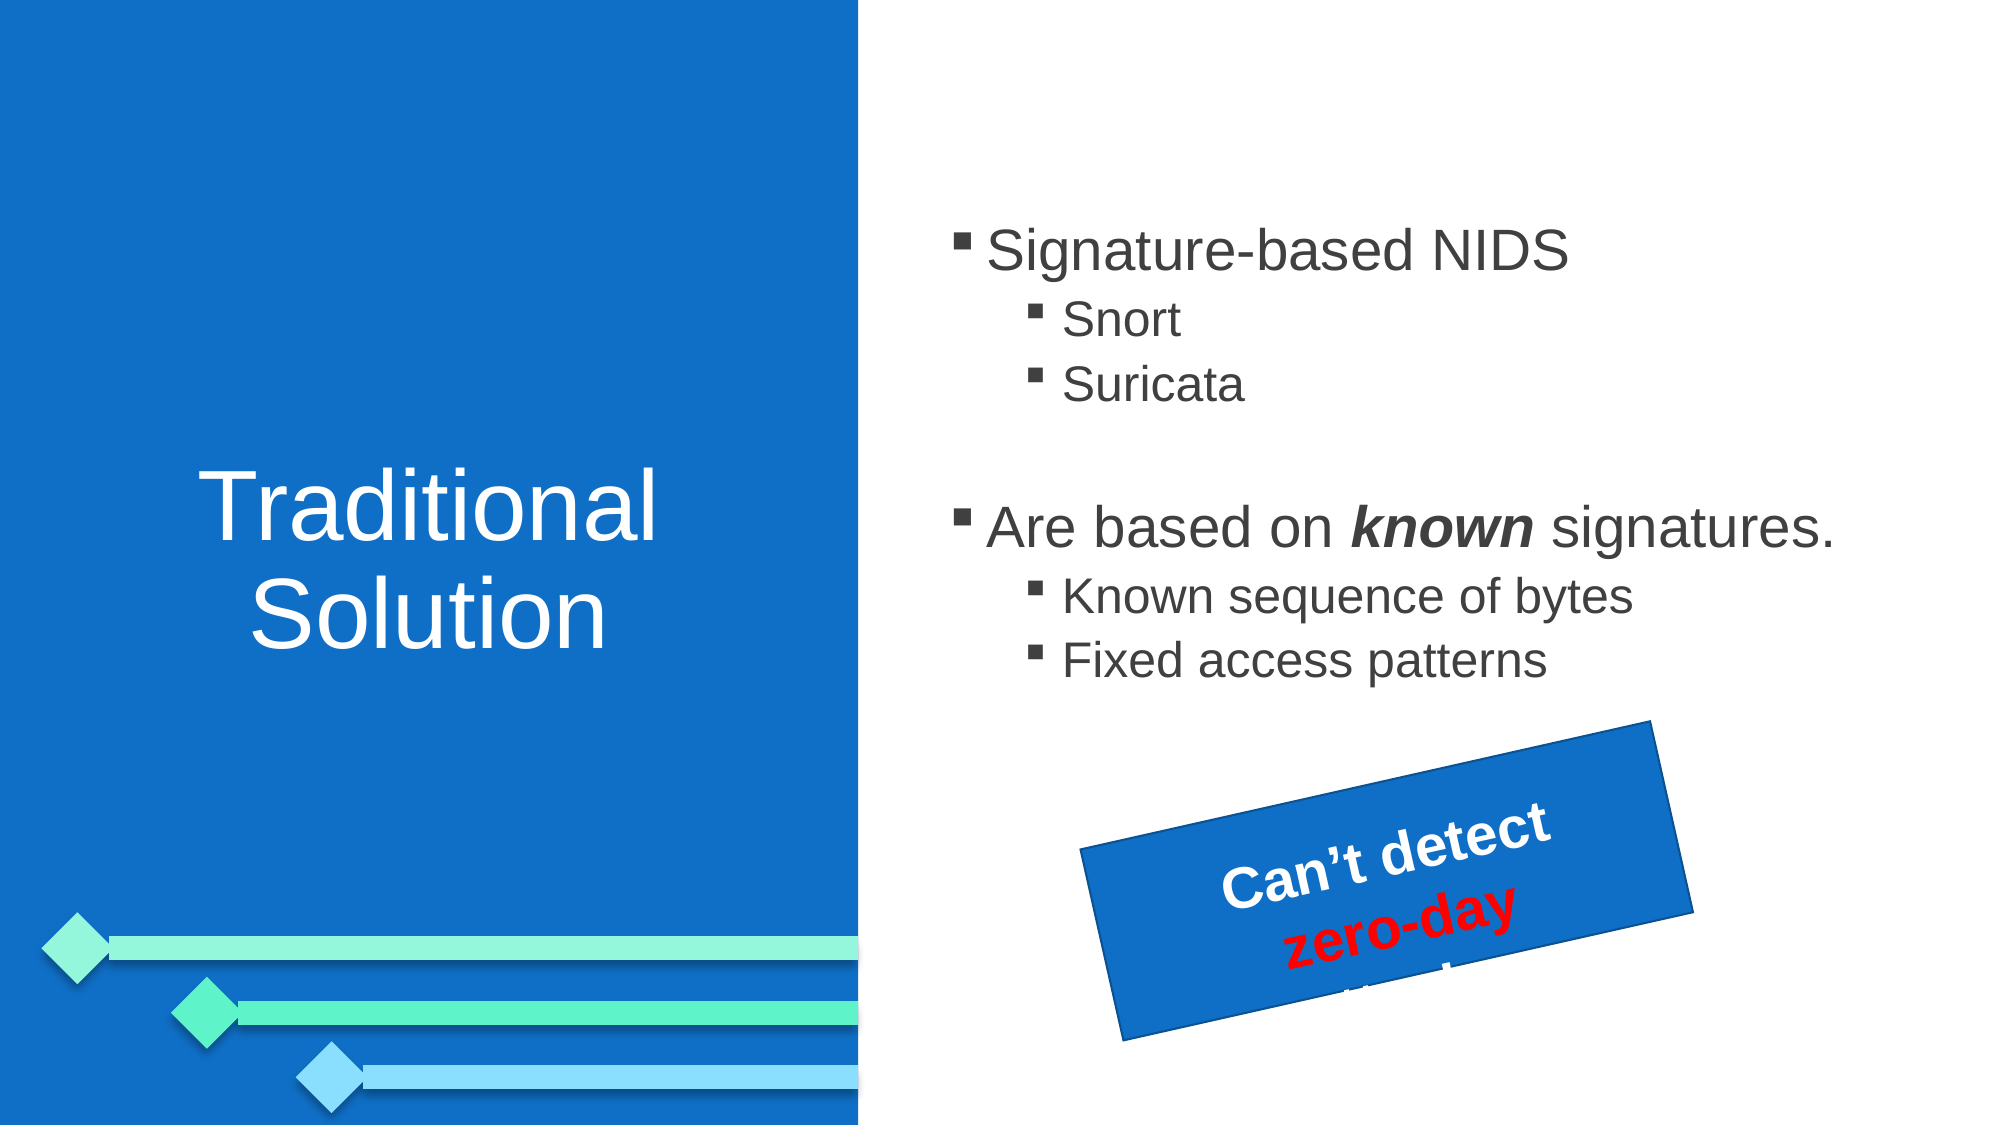

Signature-based NIDS
Snort
Suricata

Are based on known signatures.
Known sequence of bytes
Fixed access patterns

# Traditional Solution

Can’t detect zero-day attacks.